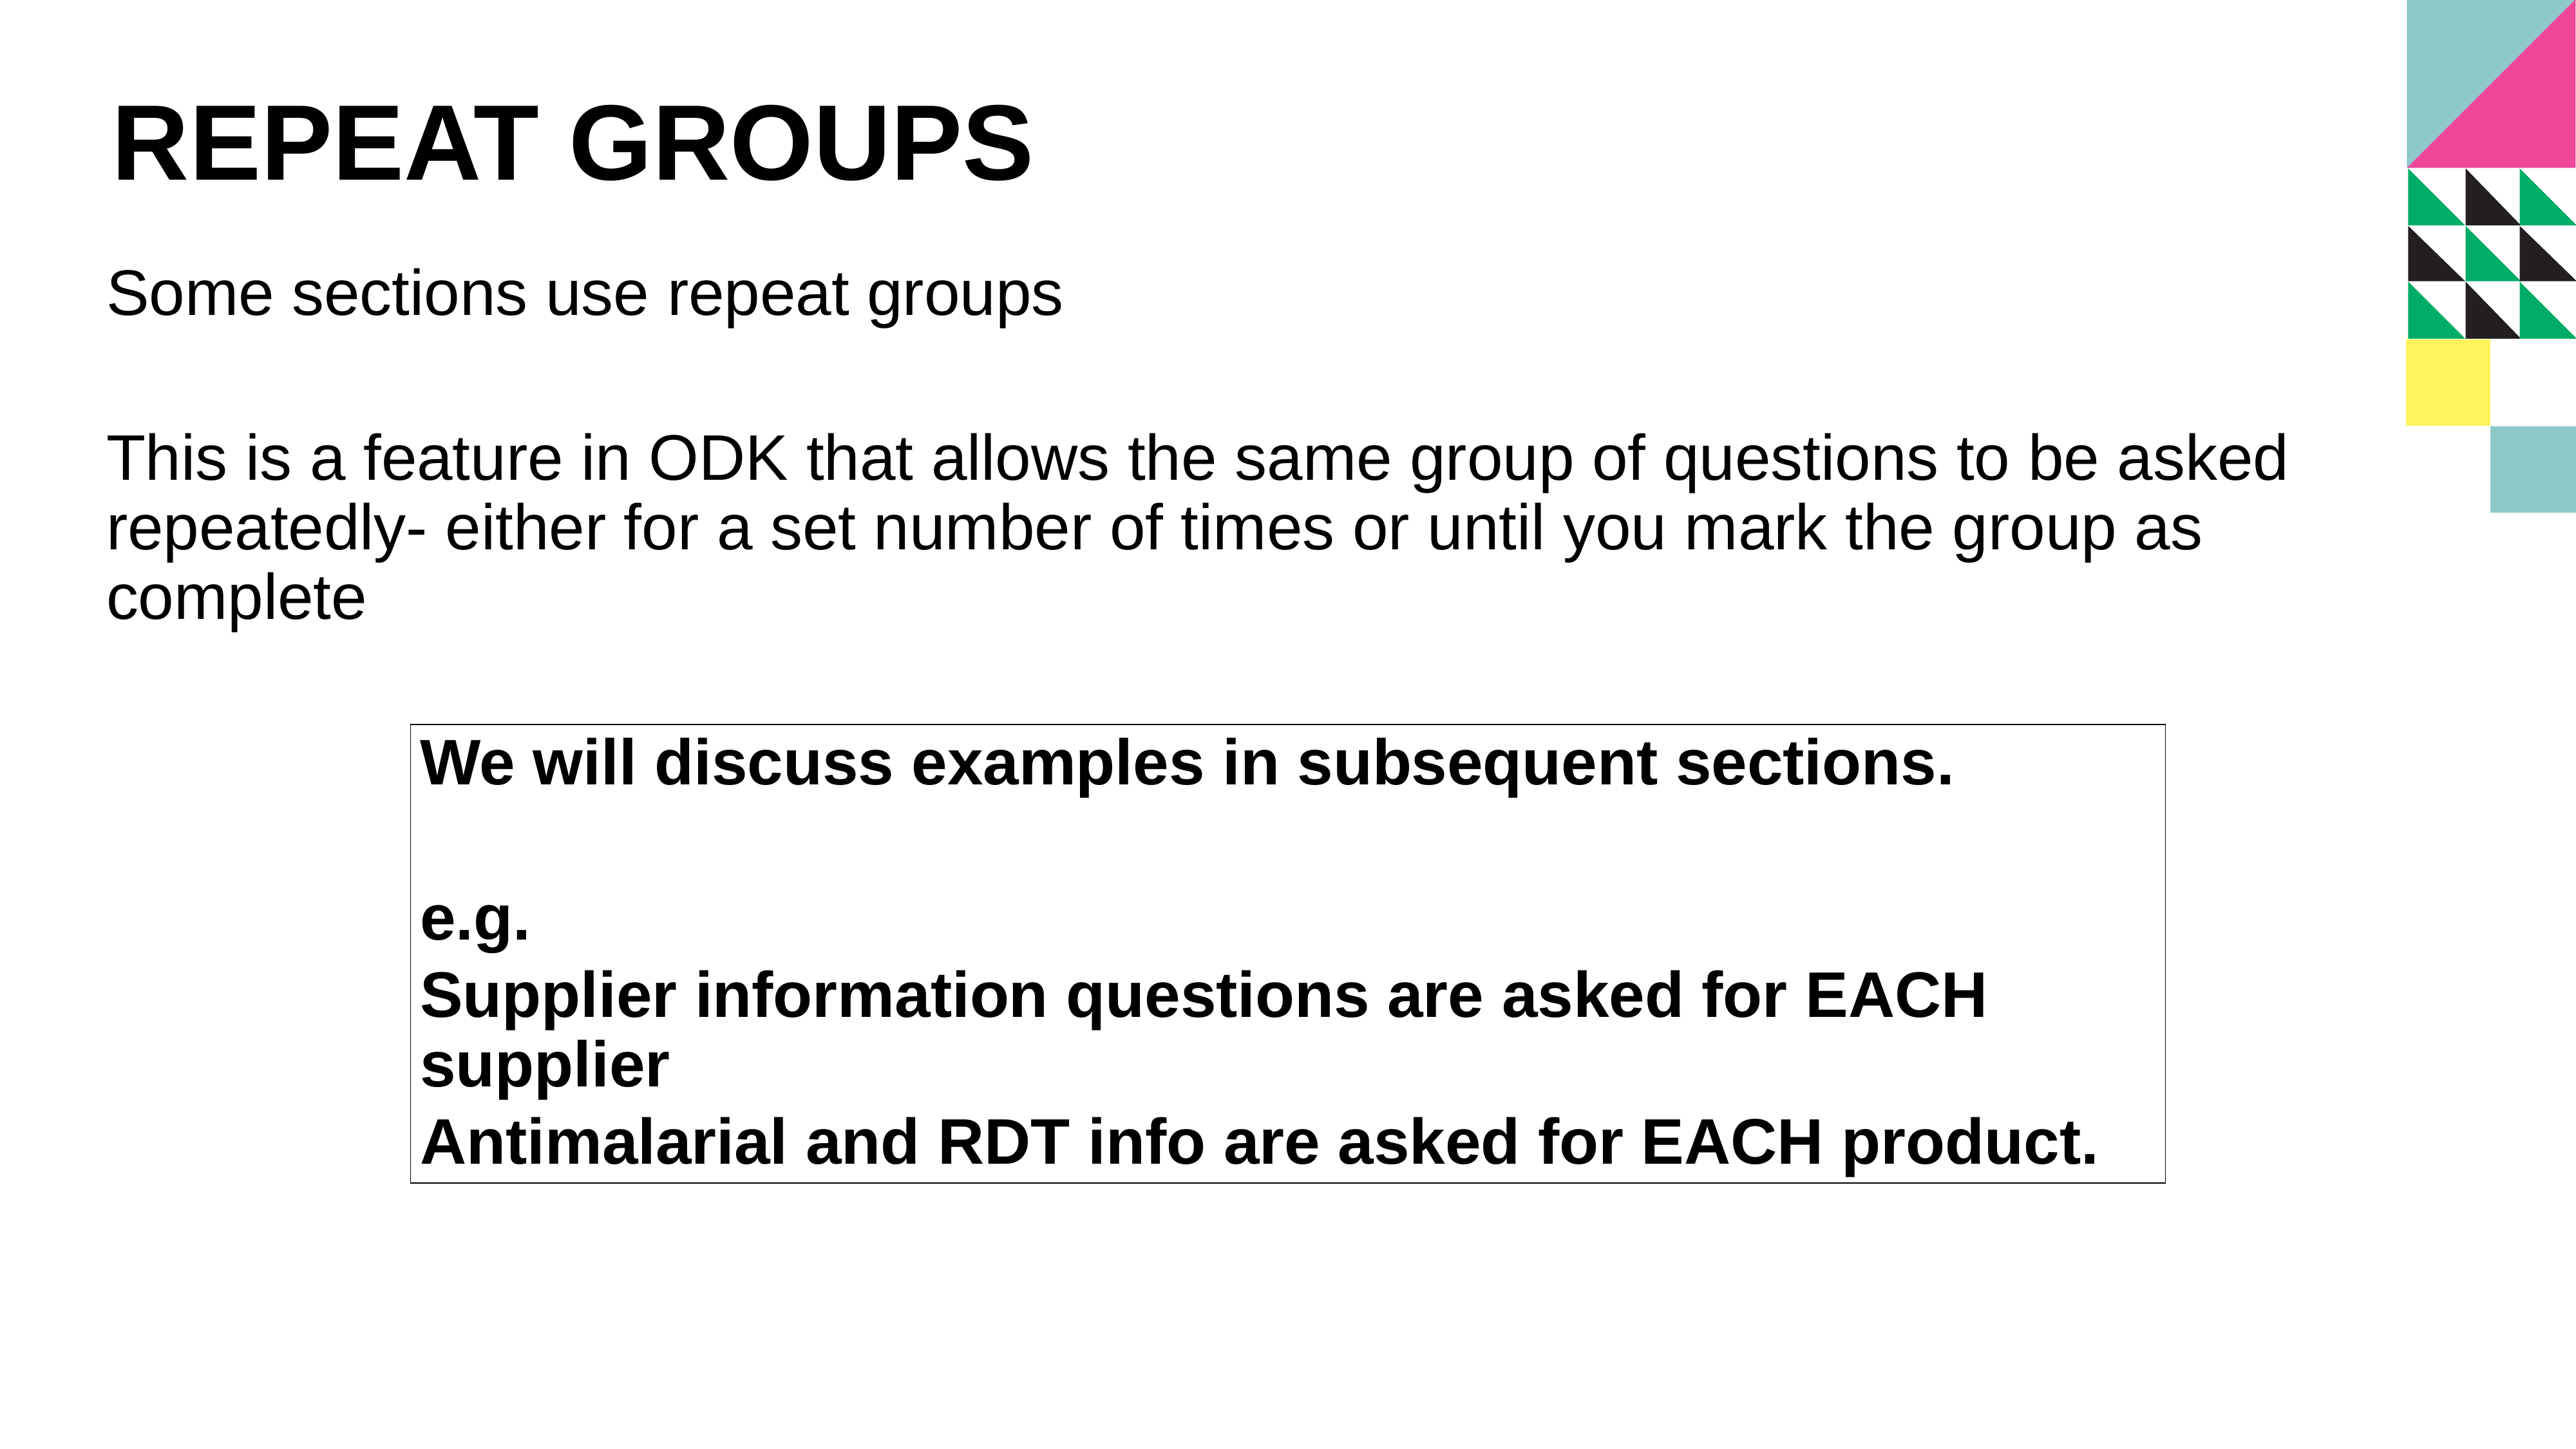

# REPEAT GROUPS
Some sections use repeat groups

This is a feature in ODK that allows the same group of questions to be asked repeatedly- either for a set number of times or until you mark the group as complete
We will discuss examples in subsequent sections.

e.g.
Supplier information questions are asked for EACH supplier
Antimalarial and RDT info are asked for EACH product.